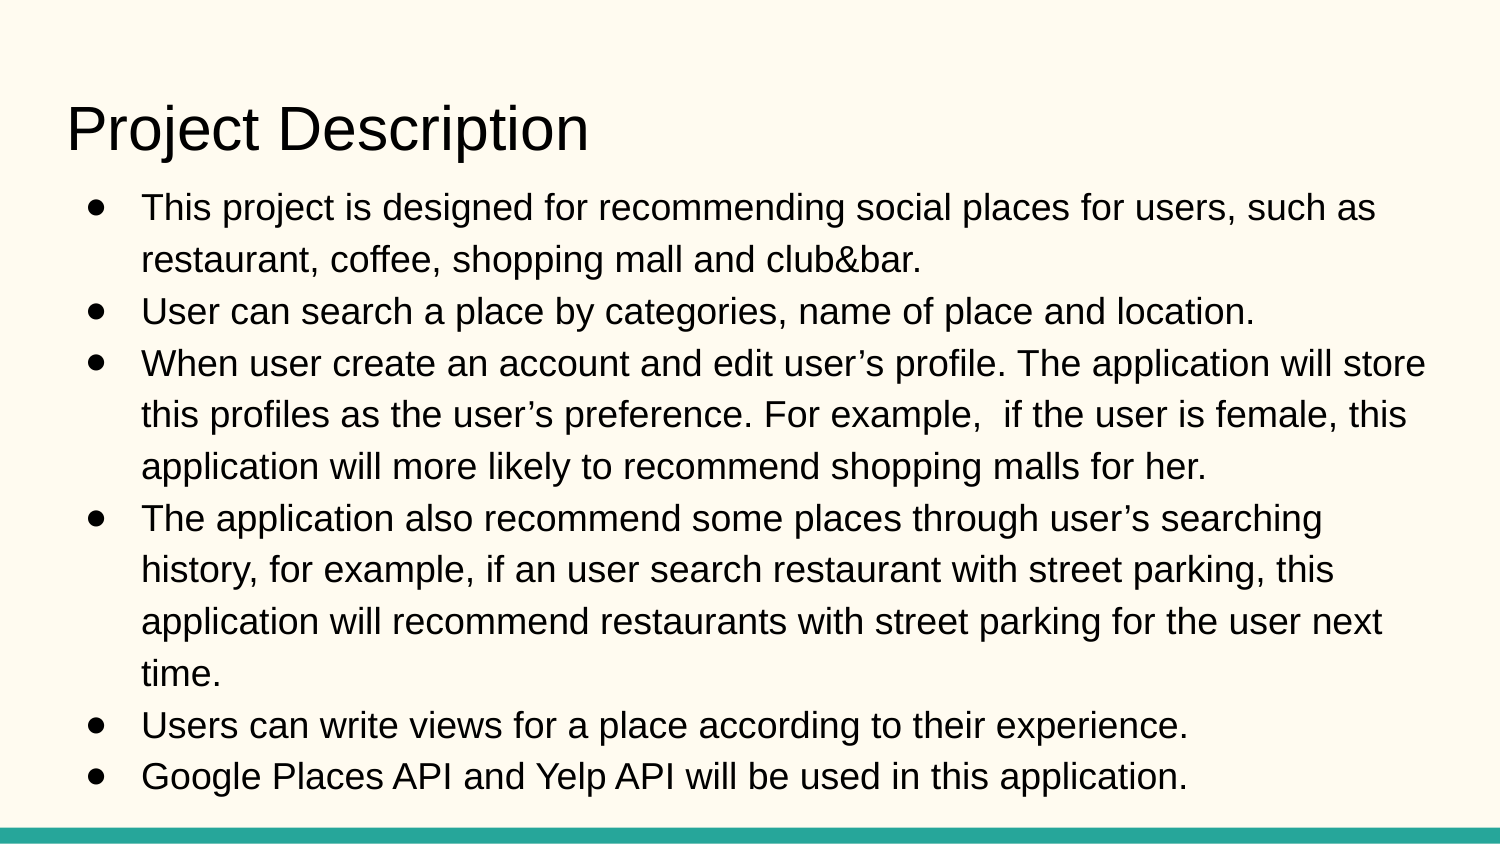

# Project Description
This project is designed for recommending social places for users, such as restaurant, coffee, shopping mall and club&bar.
User can search a place by categories, name of place and location.
When user create an account and edit user’s profile. The application will store this profiles as the user’s preference. For example,  if the user is female, this application will more likely to recommend shopping malls for her.
The application also recommend some places through user’s searching history, for example, if an user search restaurant with street parking, this application will recommend restaurants with street parking for the user next time.
Users can write views for a place according to their experience.
Google Places API and Yelp API will be used in this application.